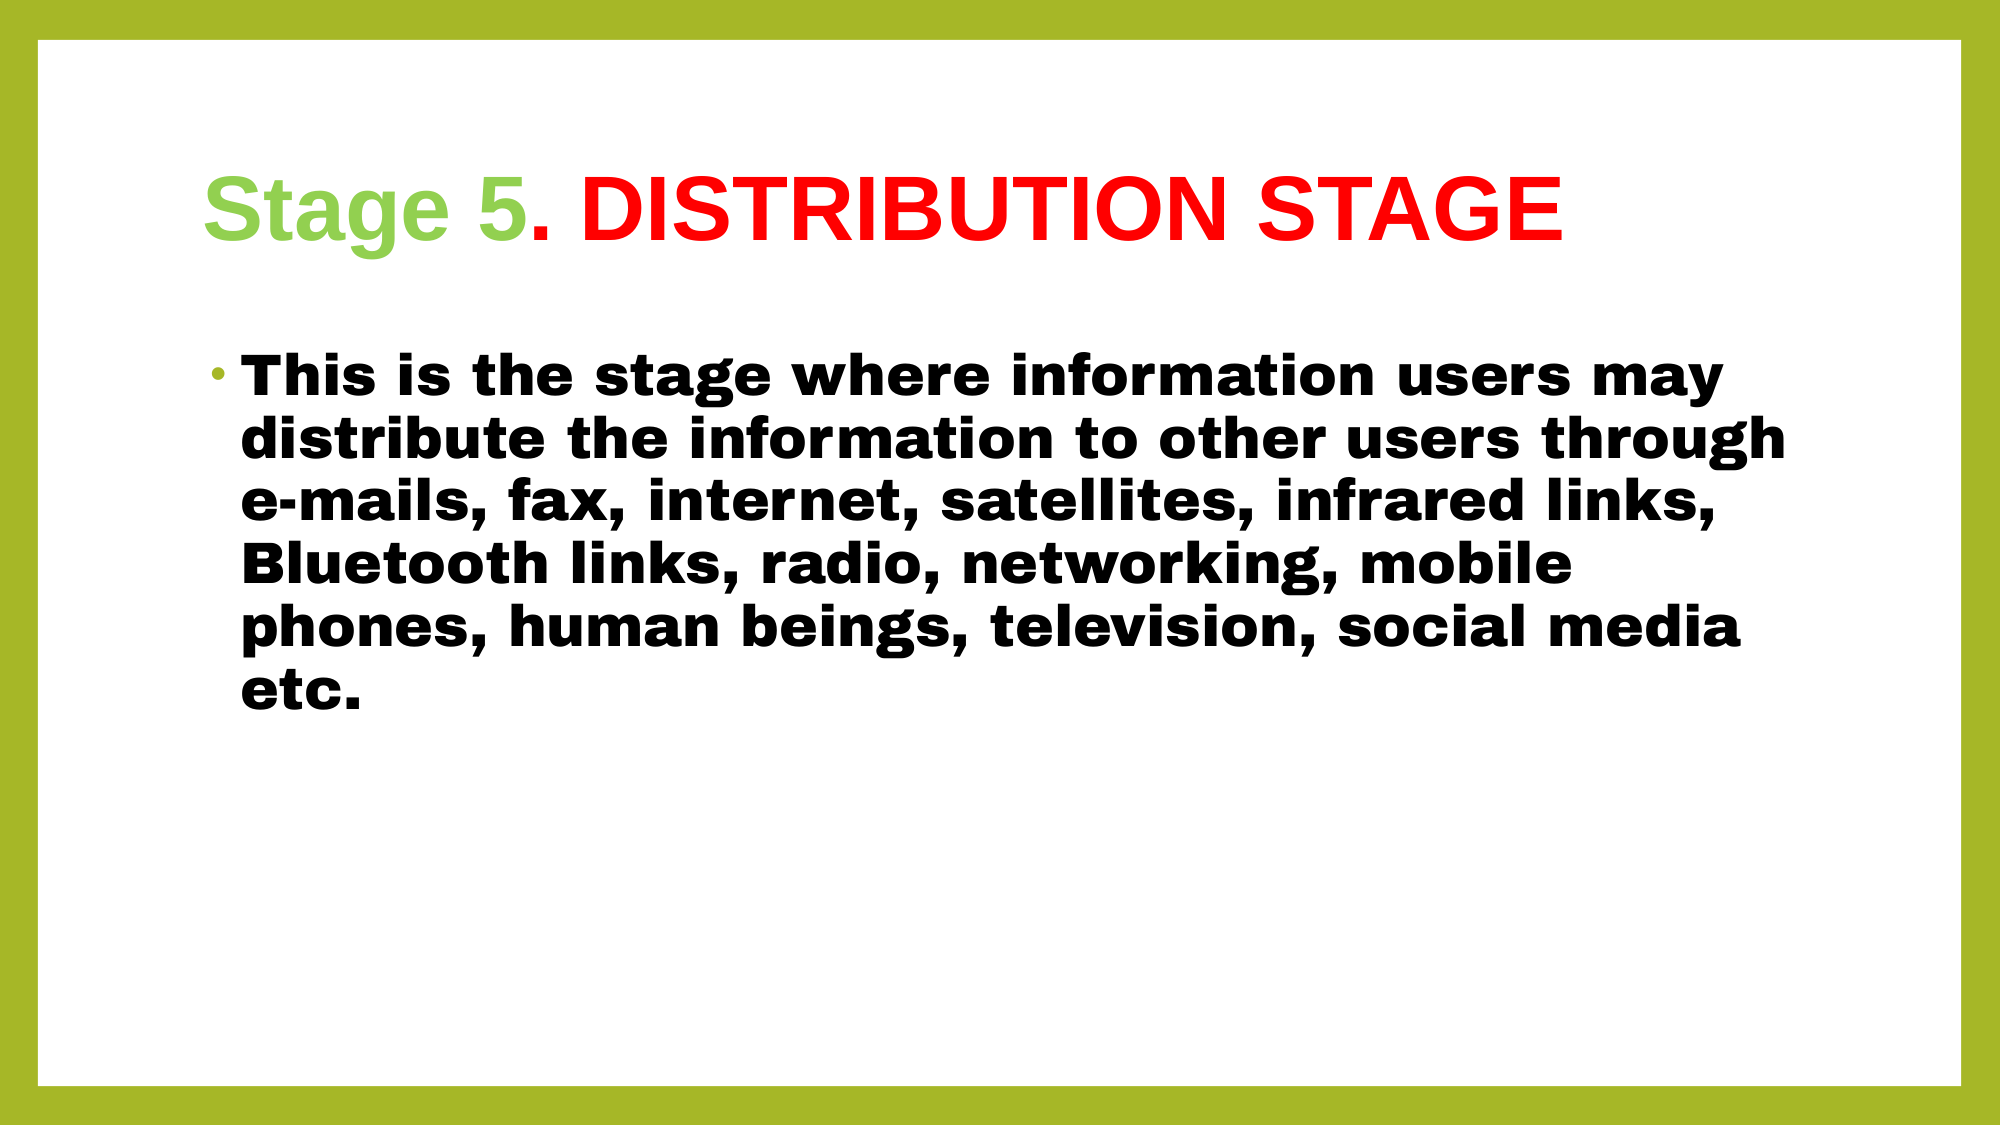

# Stage 5. DISTRIBUTION STAGE
This is the stage where information users may distribute the information to other users through e-mails, fax, internet, satellites, infrared links, Bluetooth links, radio, networking, mobile phones, human beings, television, social media etc.